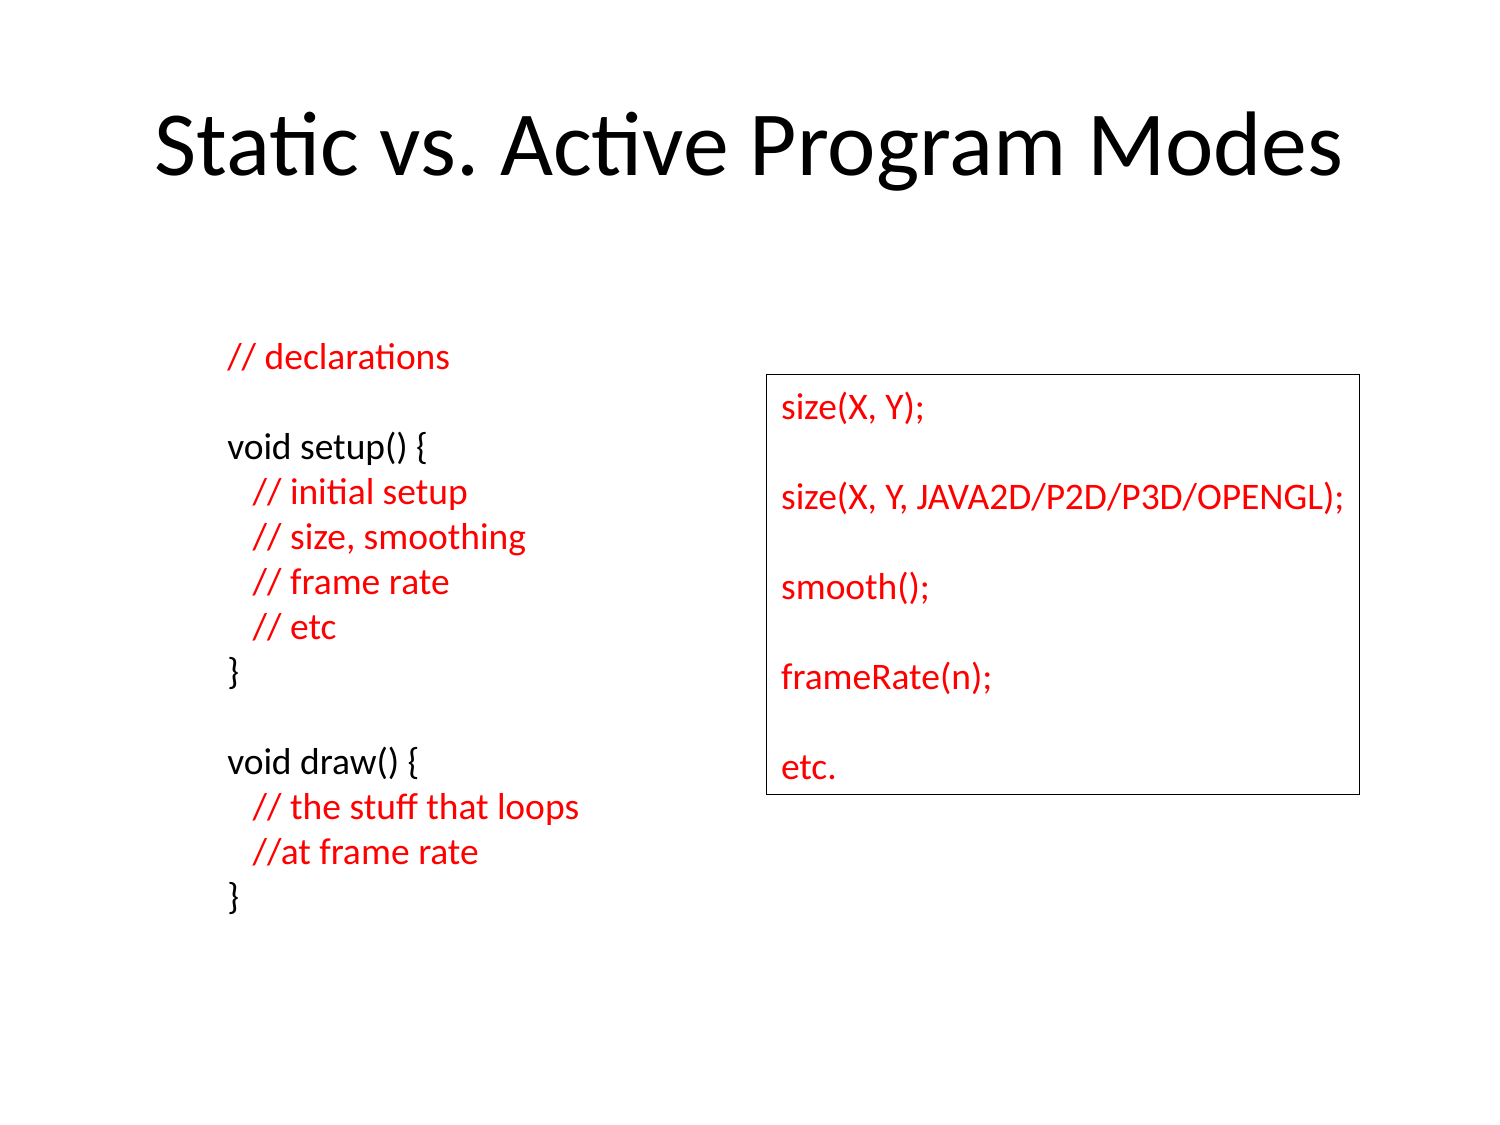

# Static vs. Active Program Modes
// declarations

void setup() {
   // initial setup
   // size, smoothing
   // frame rate
   // etc
}

void draw() {
   // the stuff that loops
   //at frame rate
}
size(X, Y);
size(X, Y, JAVA2D/P2D/P3D/OPENGL);
smooth();
frameRate(n);
etc.